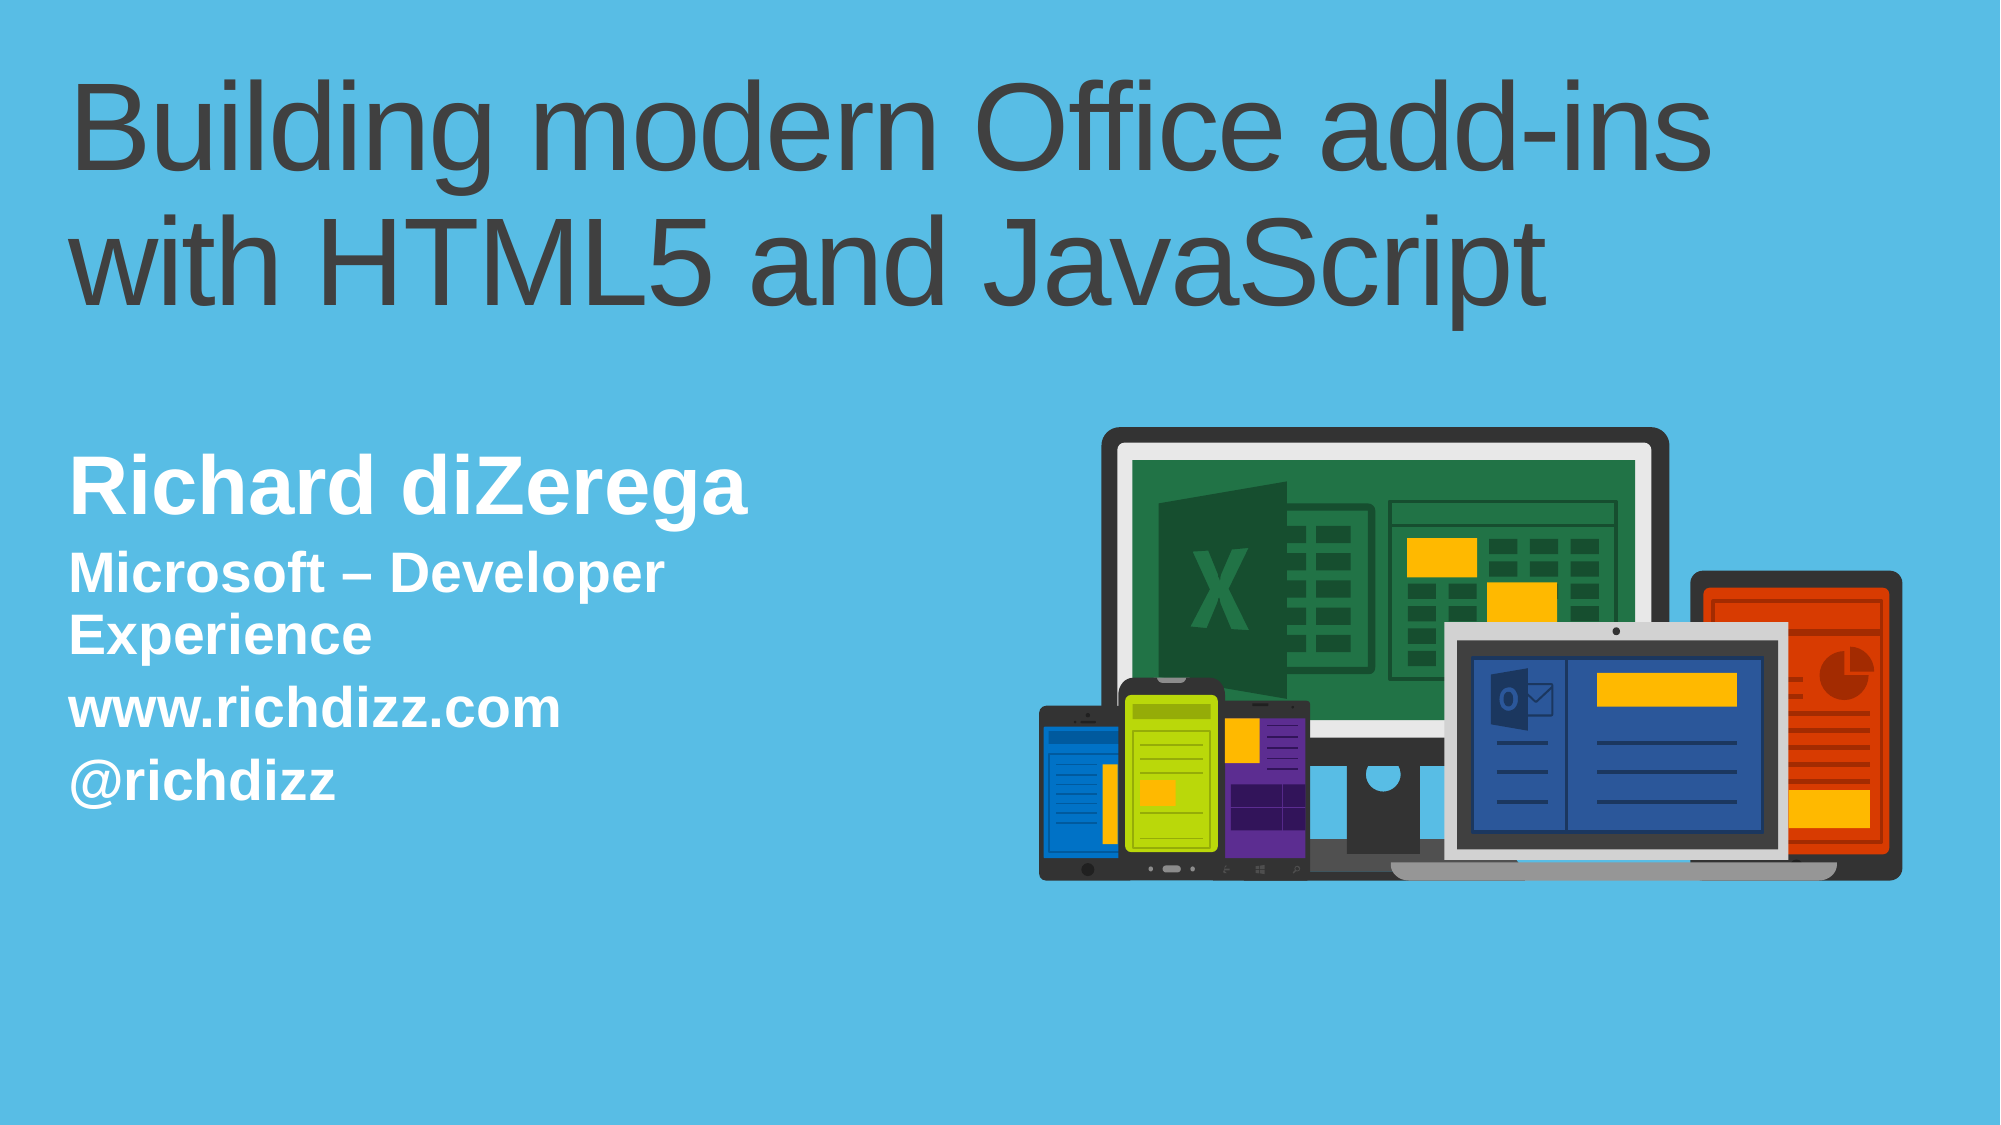

Building modern Office add-ins with HTML5 and JavaScript
Richard diZerega
Microsoft – Developer Experience
www.richdizz.com
@richdizz